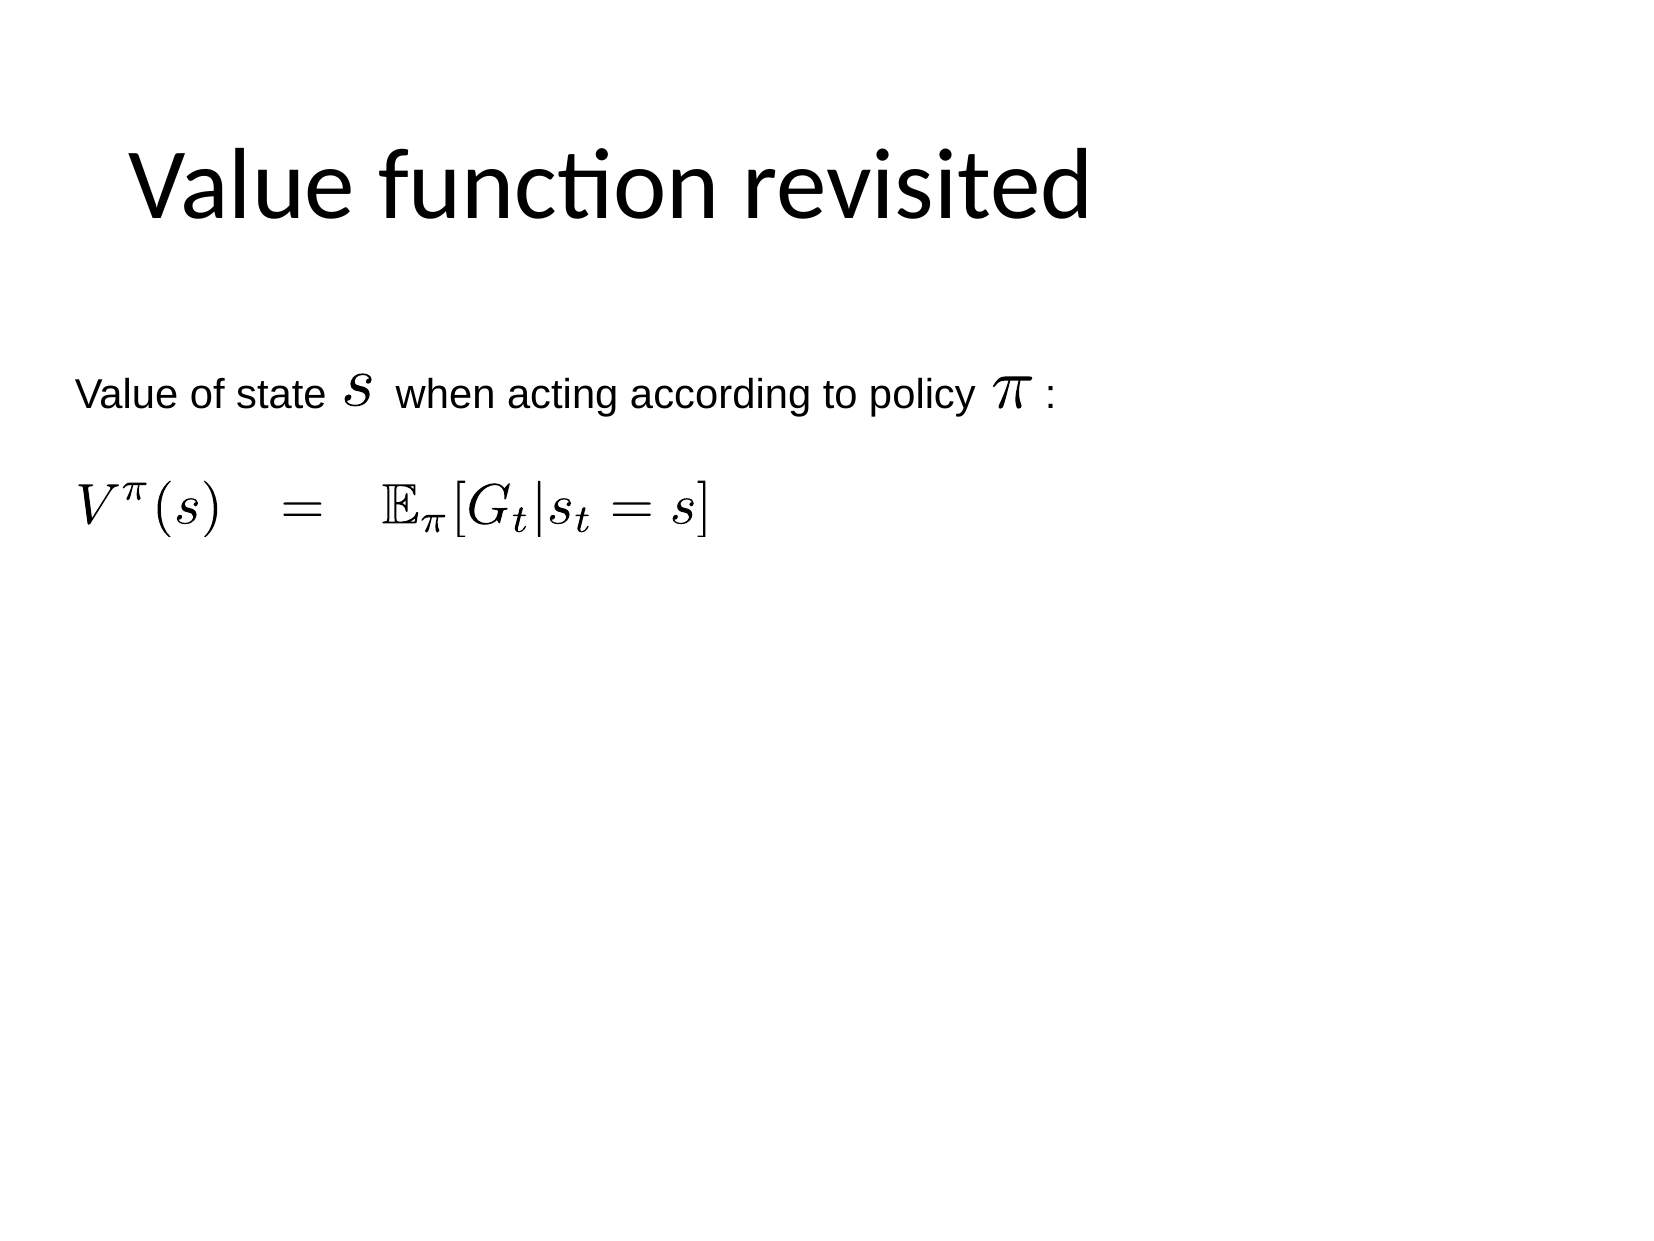

# Value function revisited
Value of state      when acting according to policy      :